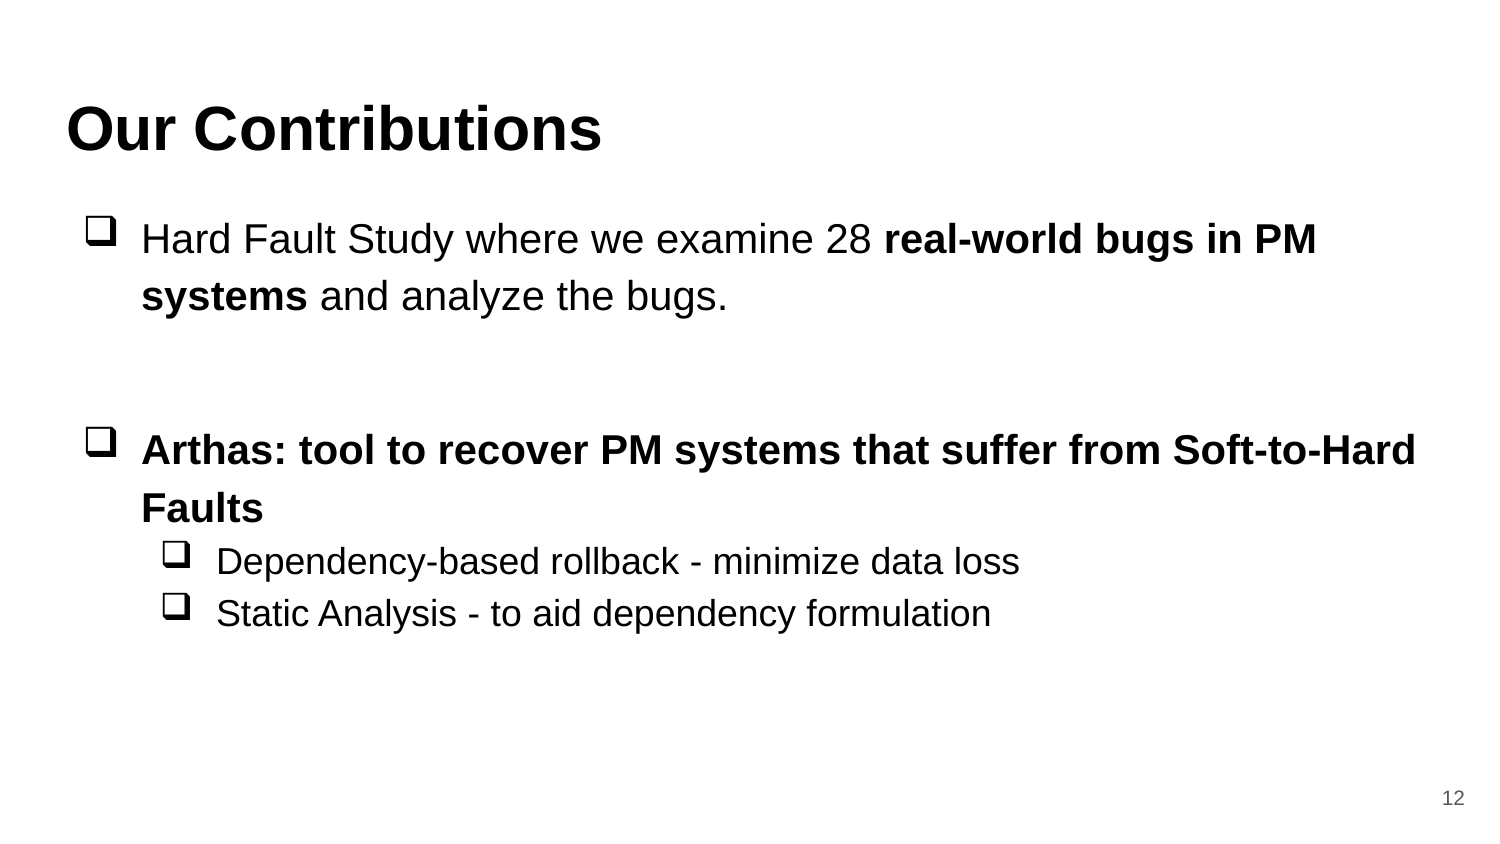

# Our Contributions
Hard Fault Study where we examine 28 real-world bugs in PM systems and analyze the bugs.
Arthas: tool to recover PM systems that suffer from Soft-to-Hard Faults
Dependency-based rollback - minimize data loss
Static Analysis - to aid dependency formulation
12